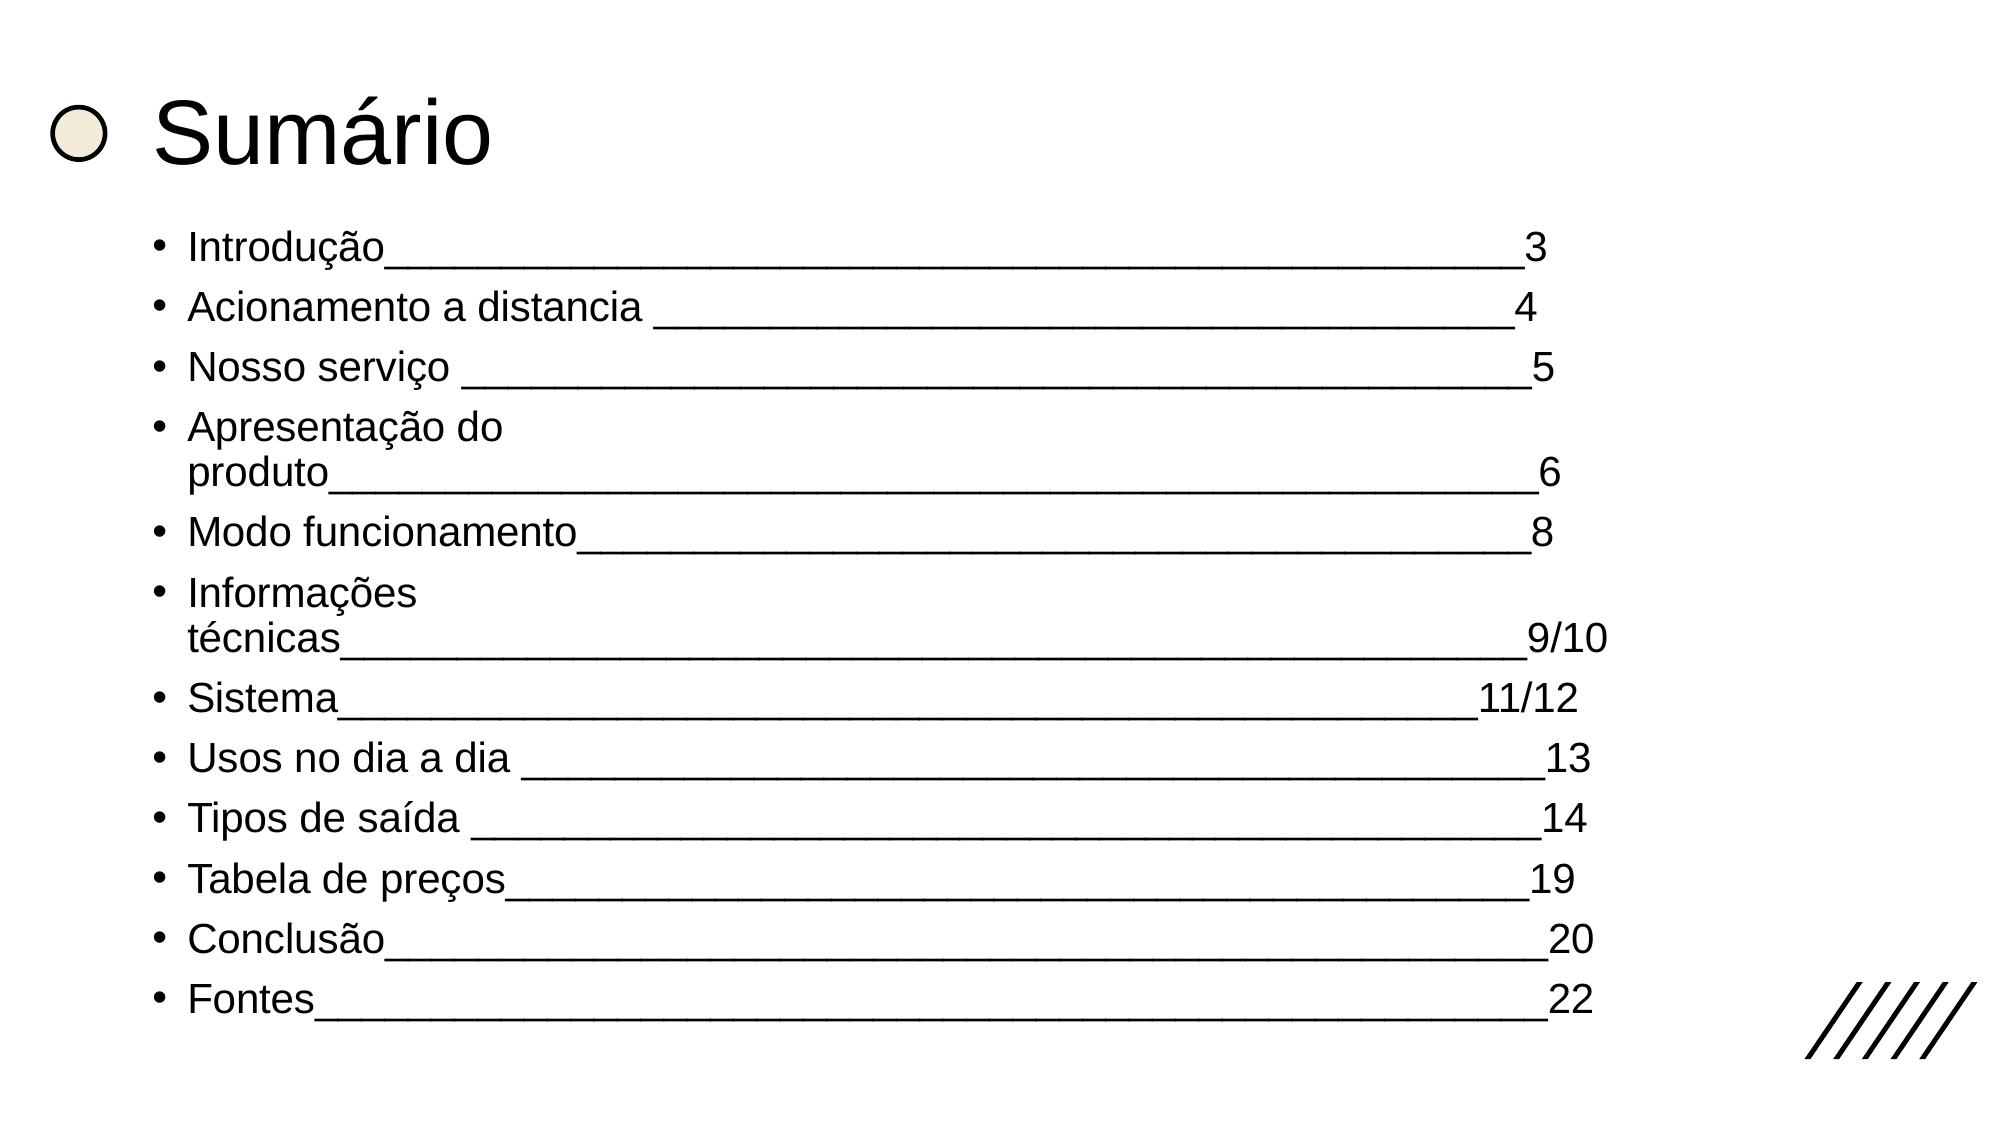

# Sumário
Introdução_________________________________________________3
Acionamento a distancia _____________________________________4
Nosso serviço ______________________________________________5
Apresentação do produto____________________________________________________6
Modo funcionamento_________________________________________8
Informações técnicas___________________________________________________9/10
Sistema_________________________________________________11/12
Usos no dia a dia ____________________________________________13
Tipos de saída ______________________________________________14
Tabela de preços____________________________________________19
Conclusão__________________________________________________20
Fontes_____________________________________________________22